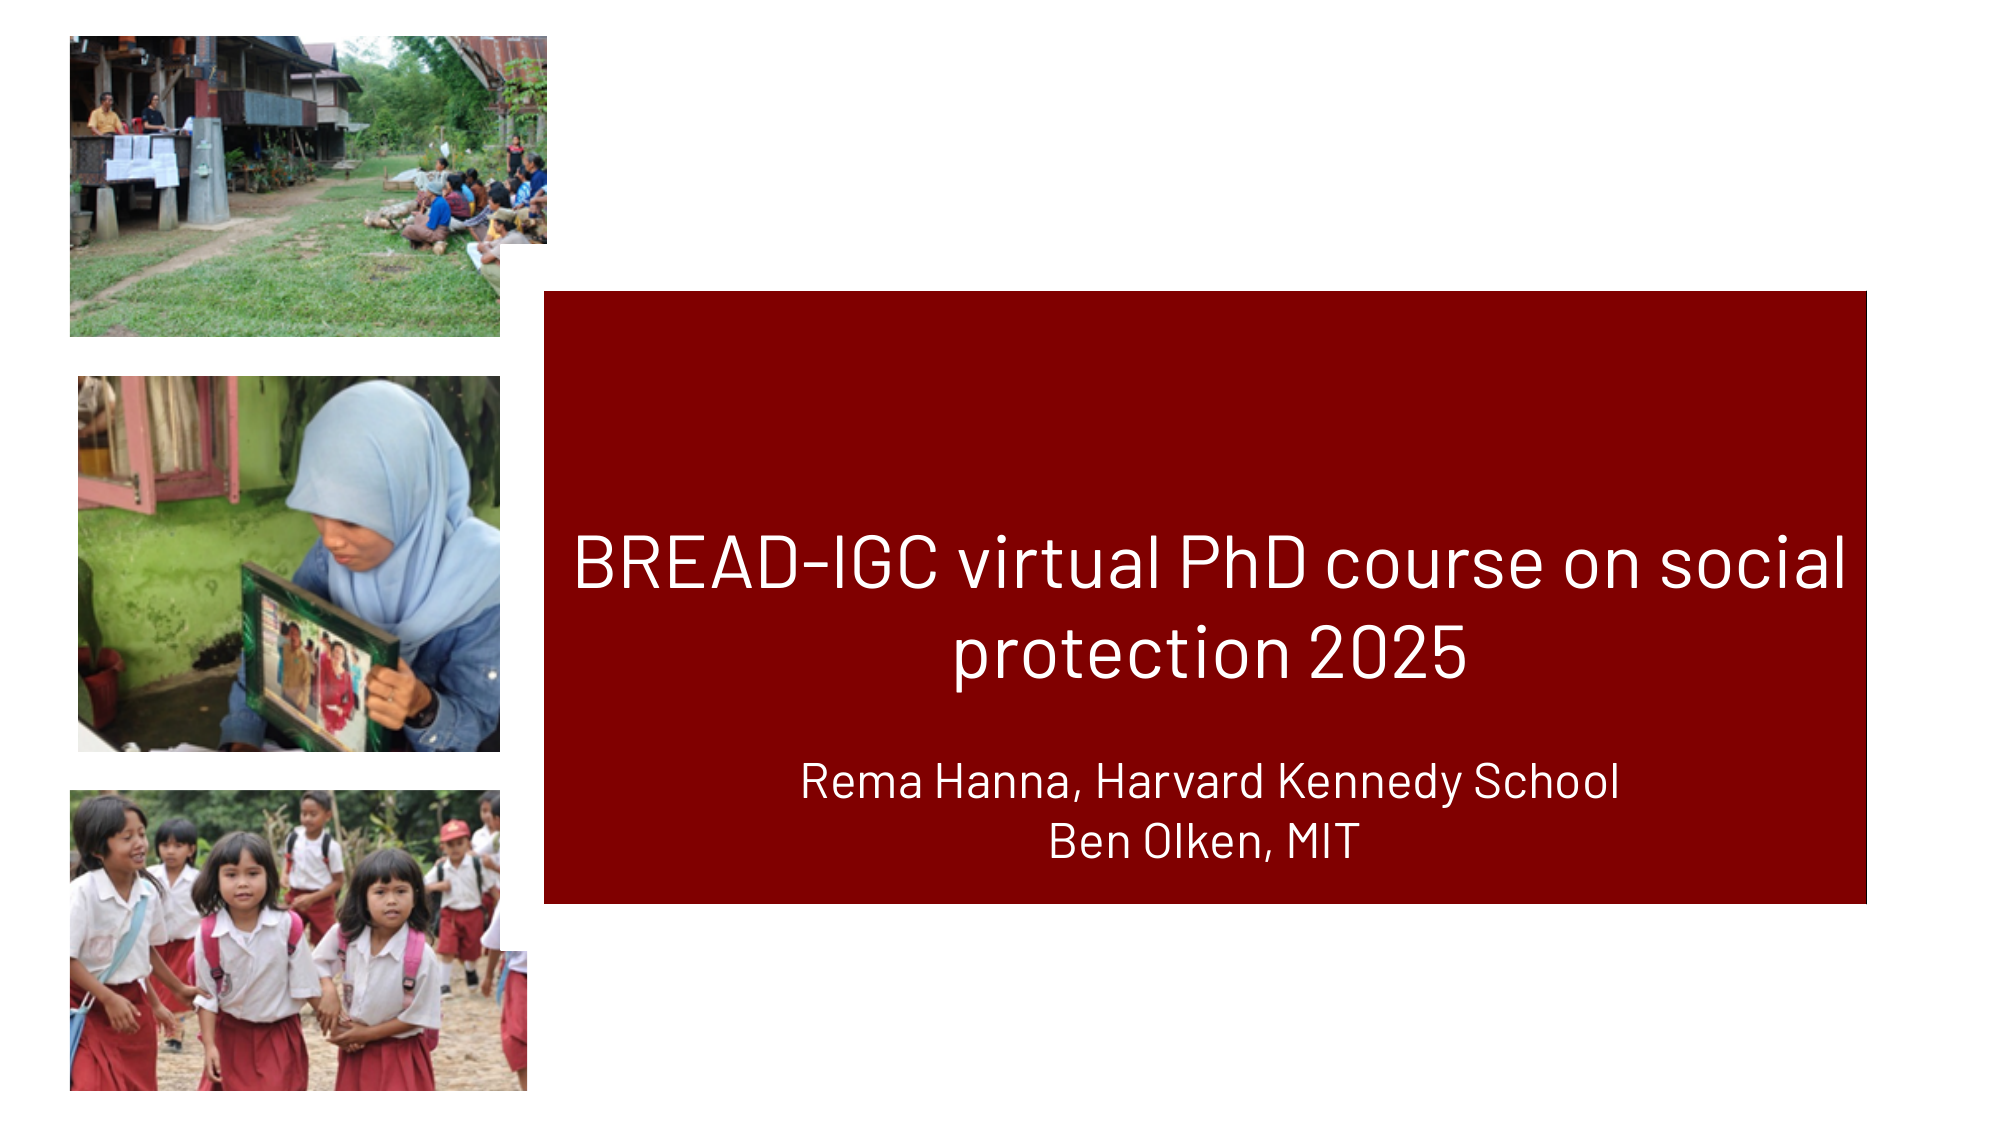

# BREAD-IGC virtual PhD course on social protection 2025 Rema Hanna, Harvard Kennedy School Ben Olken, MIT